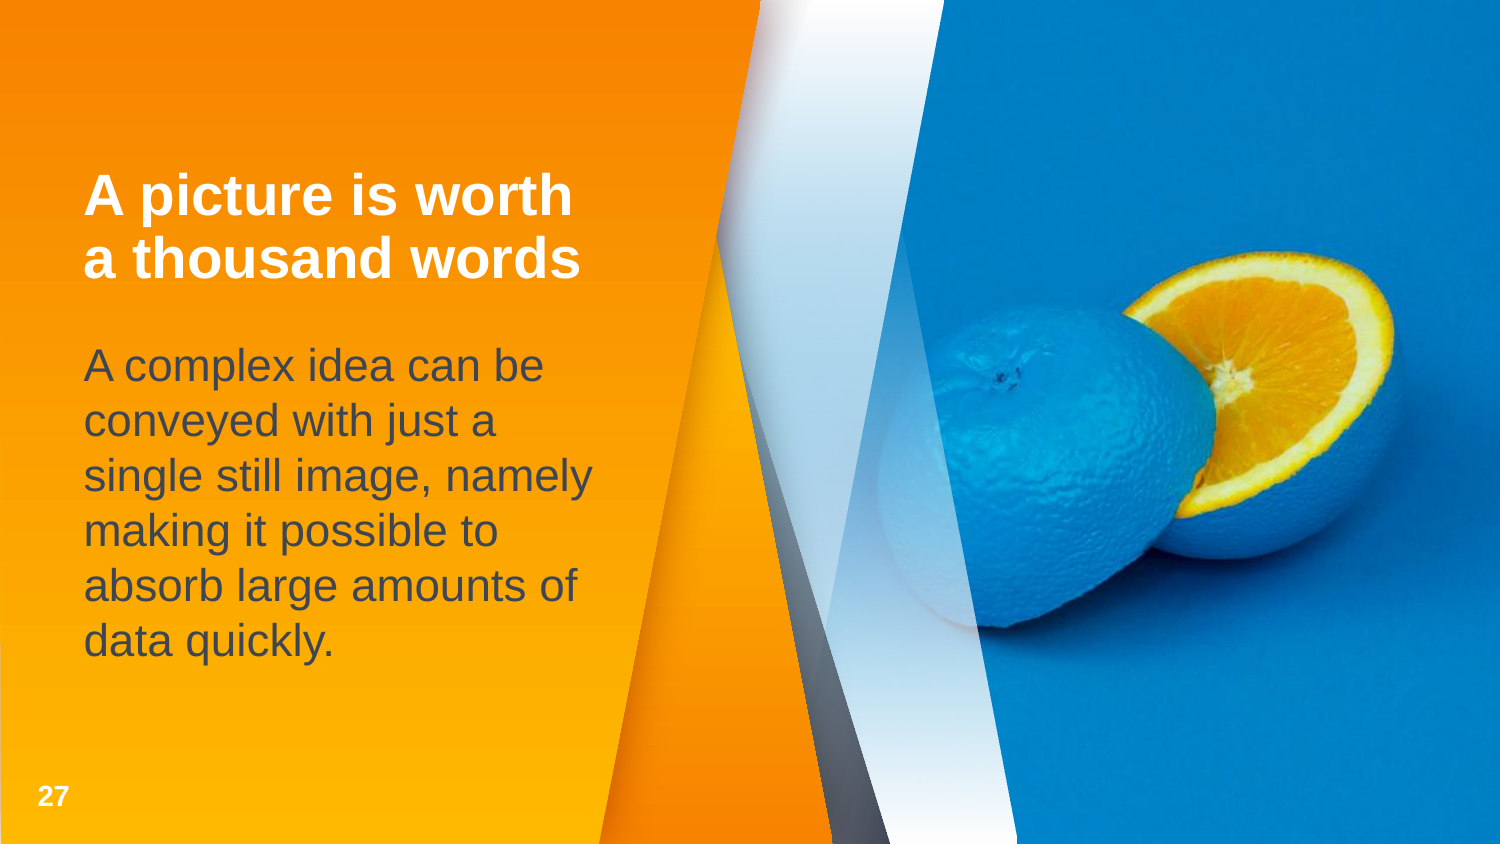

A picture is worth a thousand words
A complex idea can be conveyed with just a single still image, namely making it possible to absorb large amounts of data quickly.
27